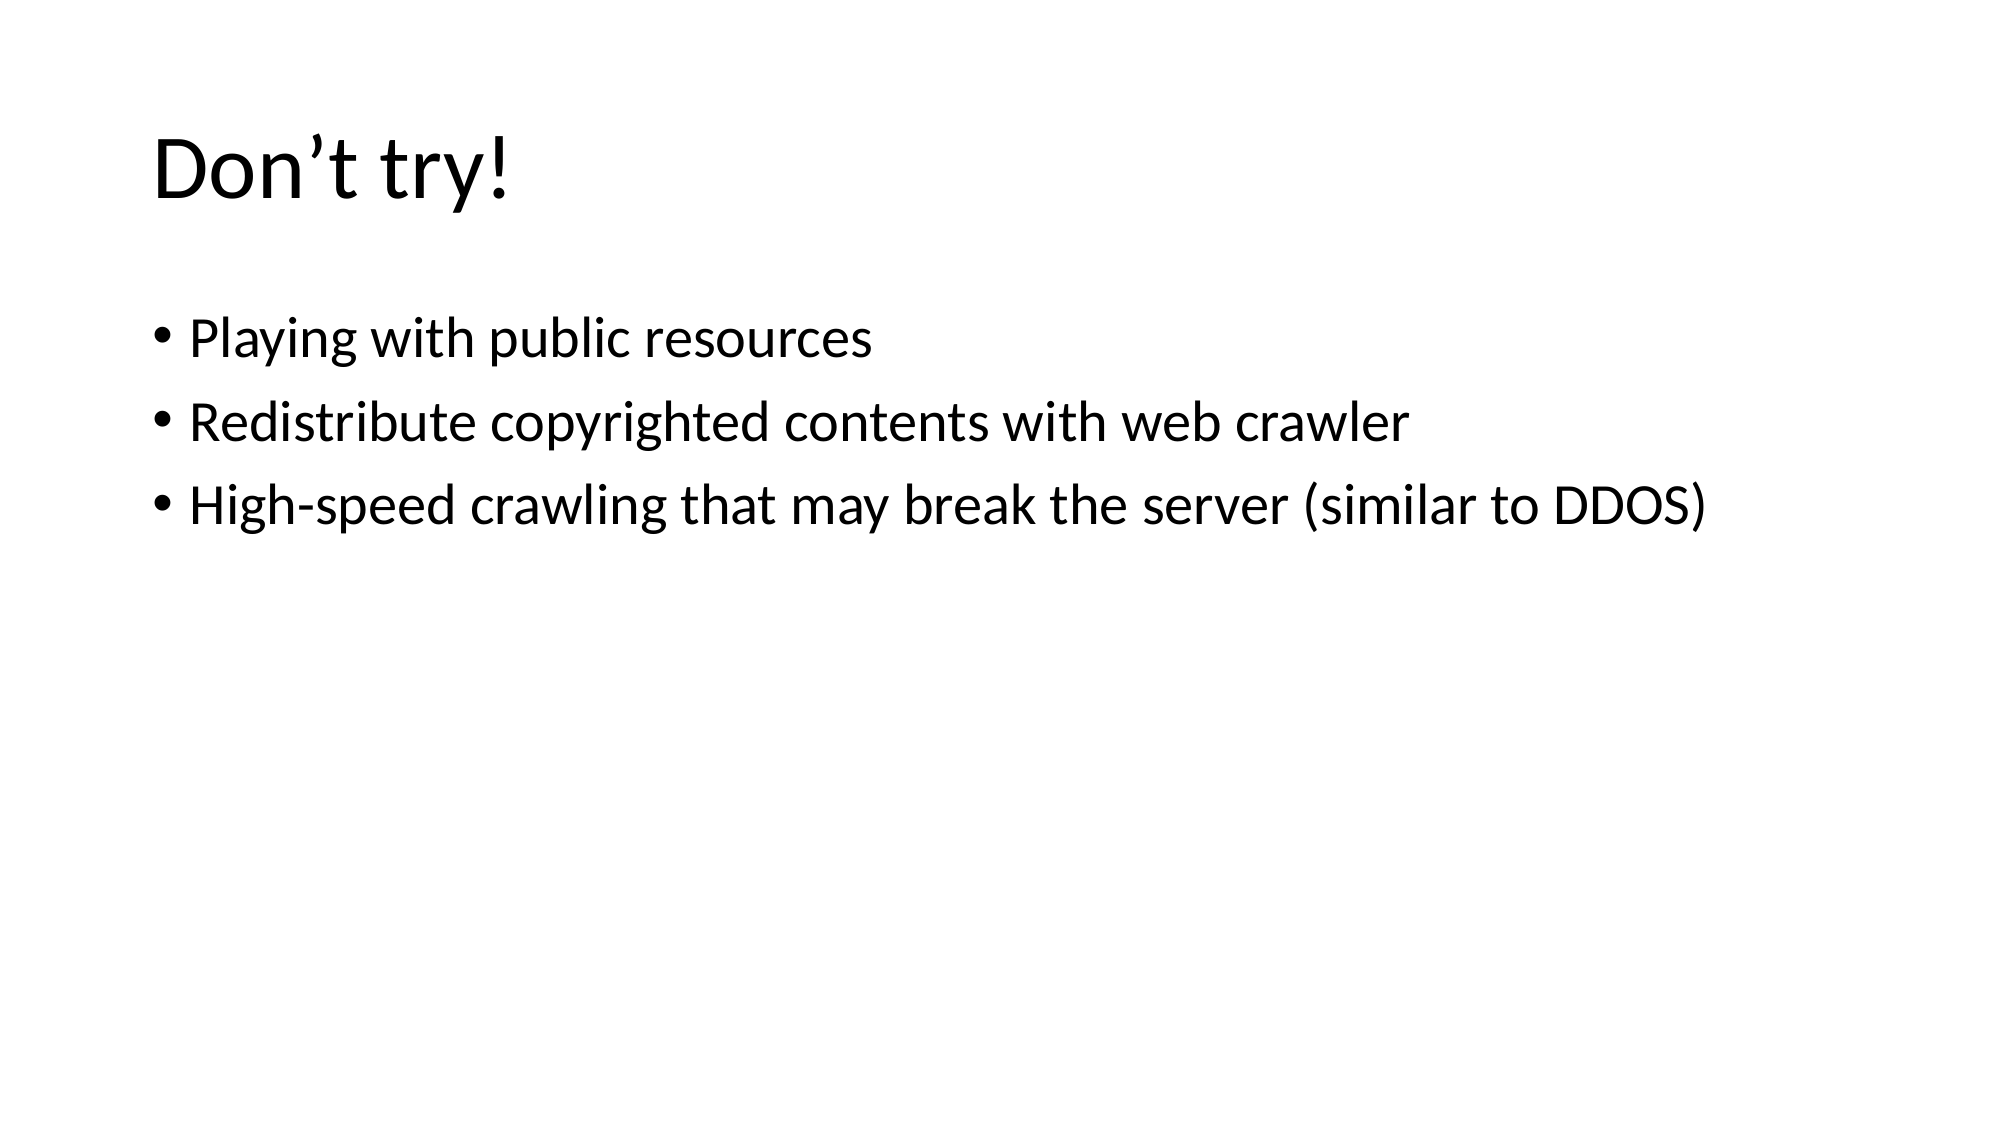

# Don’t try!
Playing with public resources
Redistribute copyrighted contents with web crawler
High-speed crawling that may break the server (similar to DDOS)